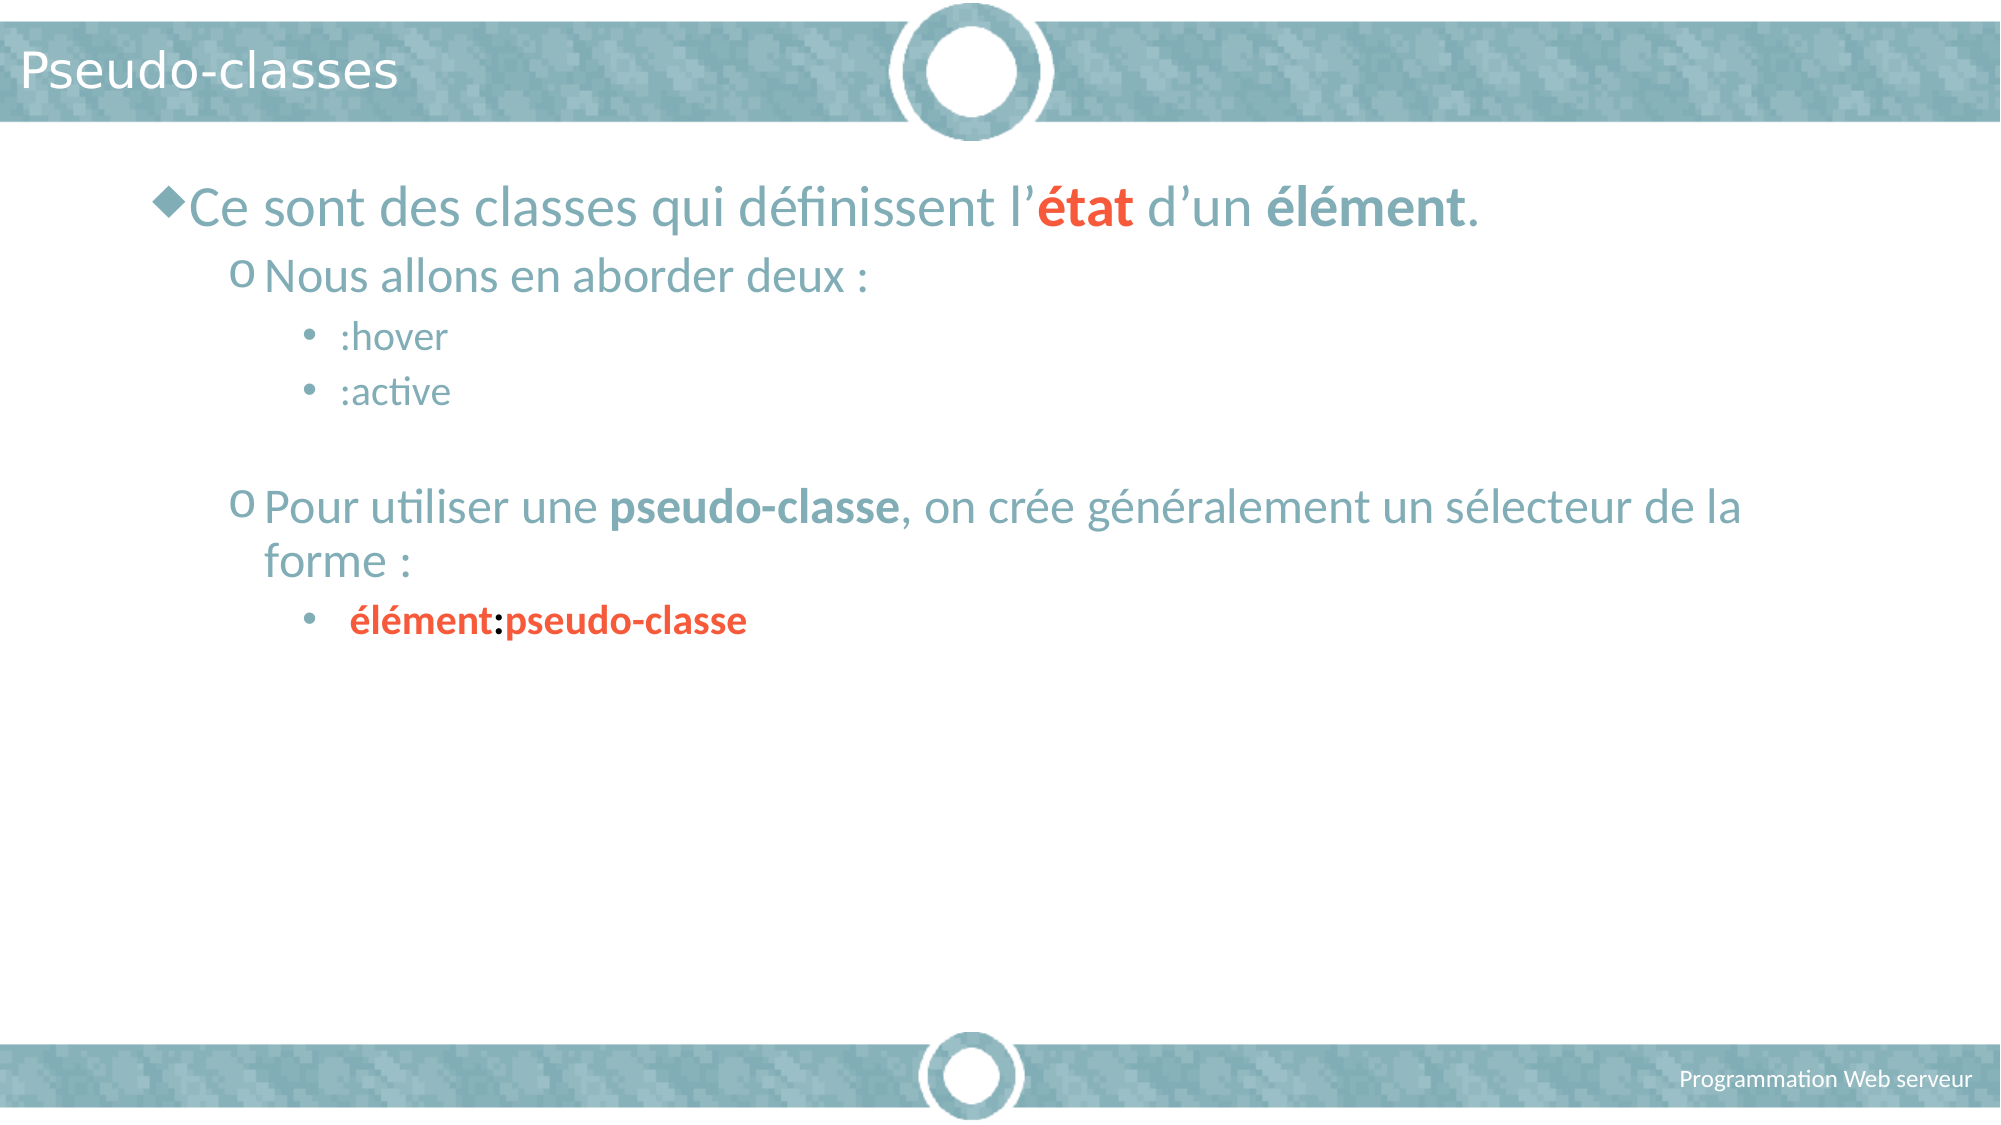

# Pseudo-classes
Ce sont des classes qui définissent l’état d’un élément.
Nous allons en aborder deux :
:hover
:active

Pour utiliser une pseudo-classe, on crée généralement un sélecteur de la forme :
 élément:pseudo-classe